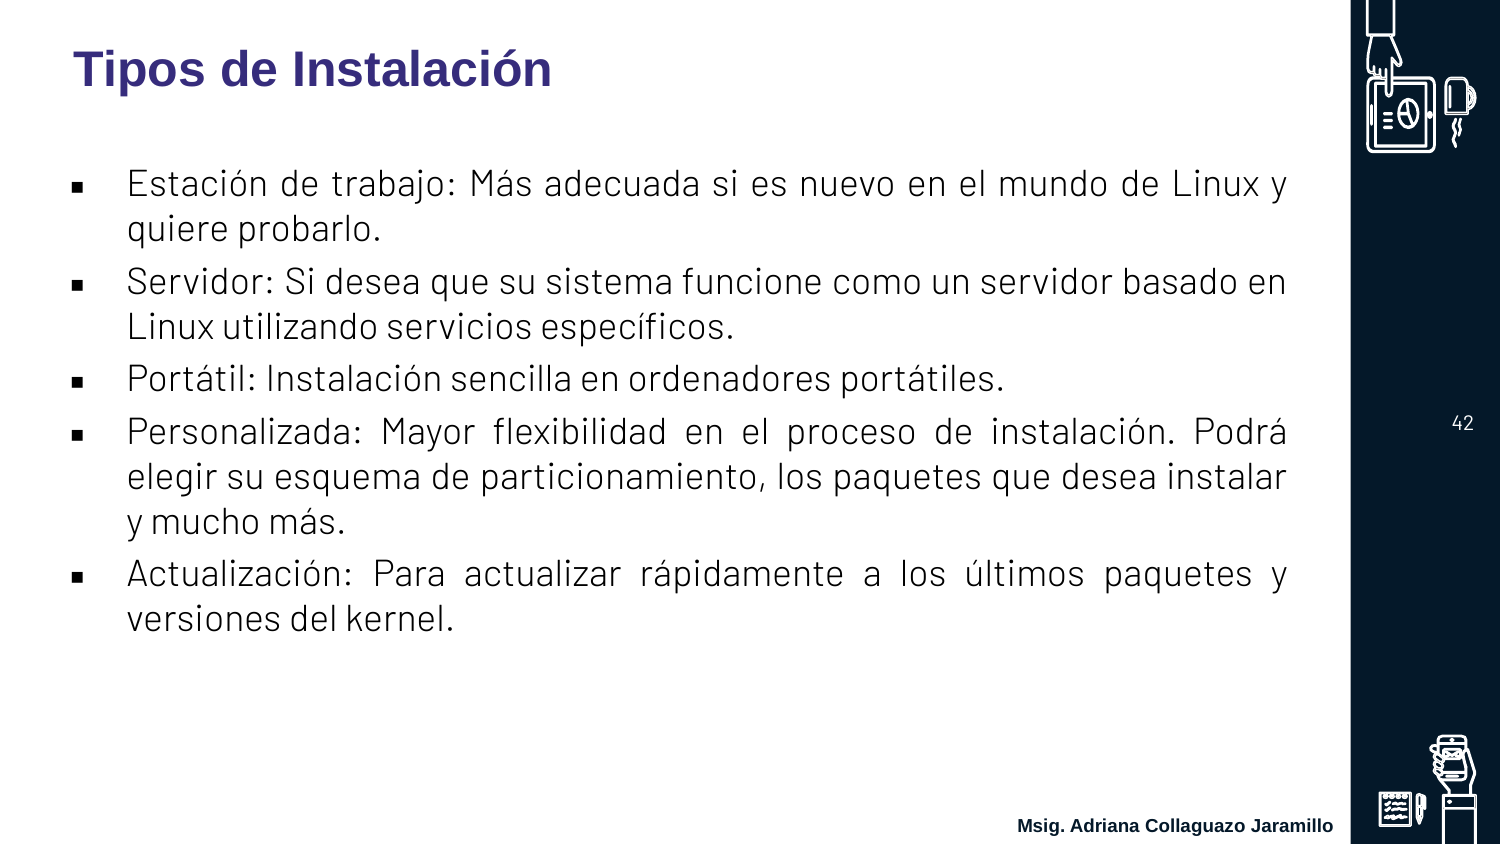

# Tipos de Instalación
Estación de trabajo: Más adecuada si es nuevo en el mundo de Linux y quiere probarlo.
Servidor: Si desea que su sistema funcione como un servidor basado en Linux utilizando servicios específicos.
Portátil: Instalación sencilla en ordenadores portátiles.
Personalizada: Mayor flexibilidad en el proceso de instalación. Podrá elegir su esquema de particionamiento, los paquetes que desea instalar y mucho más.
Actualización: Para actualizar rápidamente a los últimos paquetes y versiones del kernel.
42